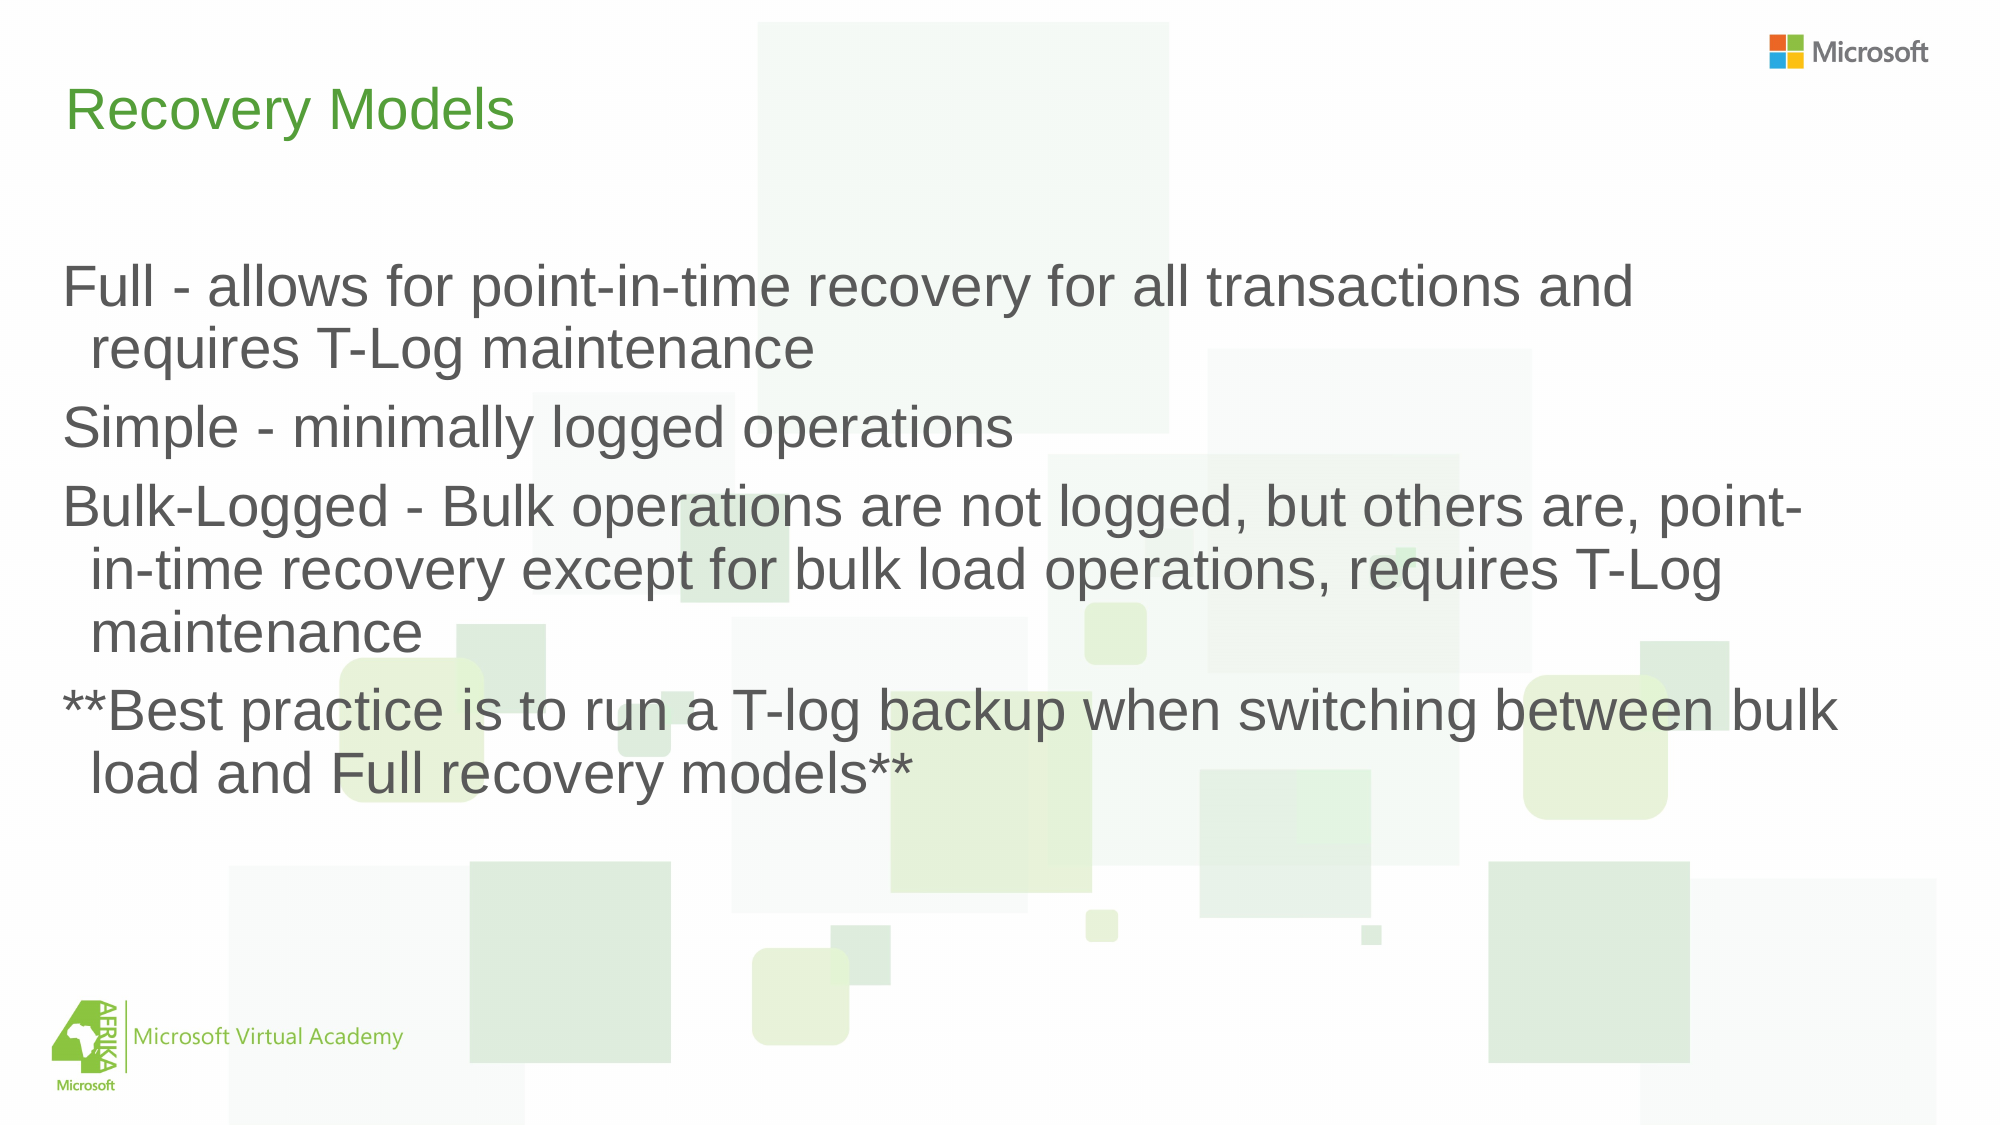

# Recovery Models
Full - allows for point-in-time recovery for all transactions and requires T-Log maintenance
Simple - minimally logged operations
Bulk-Logged - Bulk operations are not logged, but others are, point-in-time recovery except for bulk load operations, requires T-Log maintenance
**Best practice is to run a T-log backup when switching between bulk load and Full recovery models**